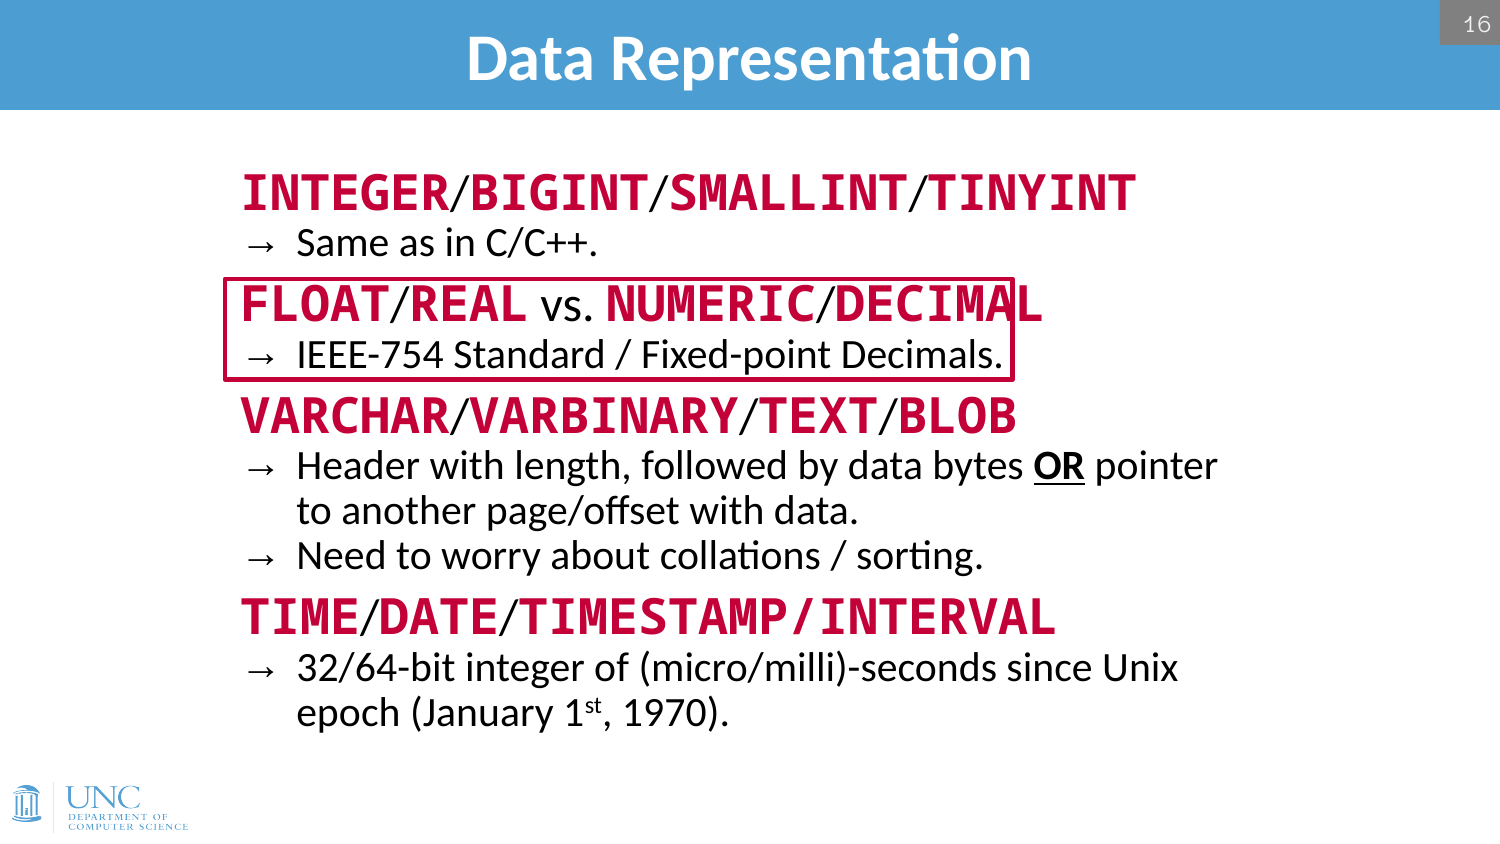

16
# Data Representation
INTEGER/BIGINT/SMALLINT/TINYINT
Same as in C/C++.
FLOAT/REAL vs. NUMERIC/DECIMAL
IEEE-754 Standard / Fixed-point Decimals.
VARCHAR/VARBINARY/TEXT/BLOB
Header with length, followed by data bytes OR pointer to another page/offset with data.
Need to worry about collations / sorting.
TIME/DATE/TIMESTAMP/INTERVAL
32/64-bit integer of (micro/milli)-seconds since Unix epoch (January 1st, 1970).